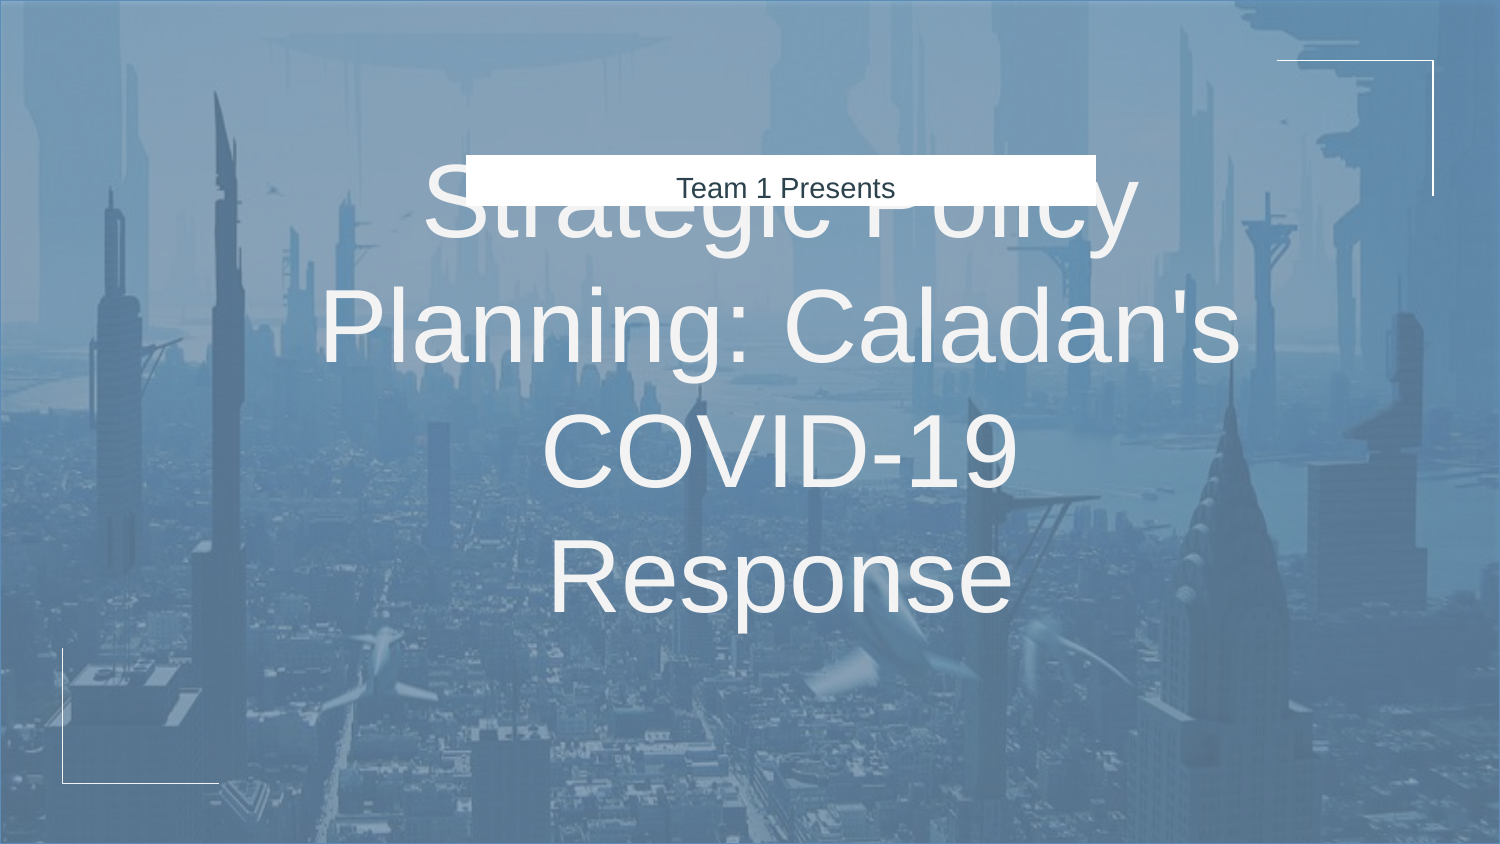

Team 1 Presents
# Strategic Policy Planning: Caladan's COVID-19 Response